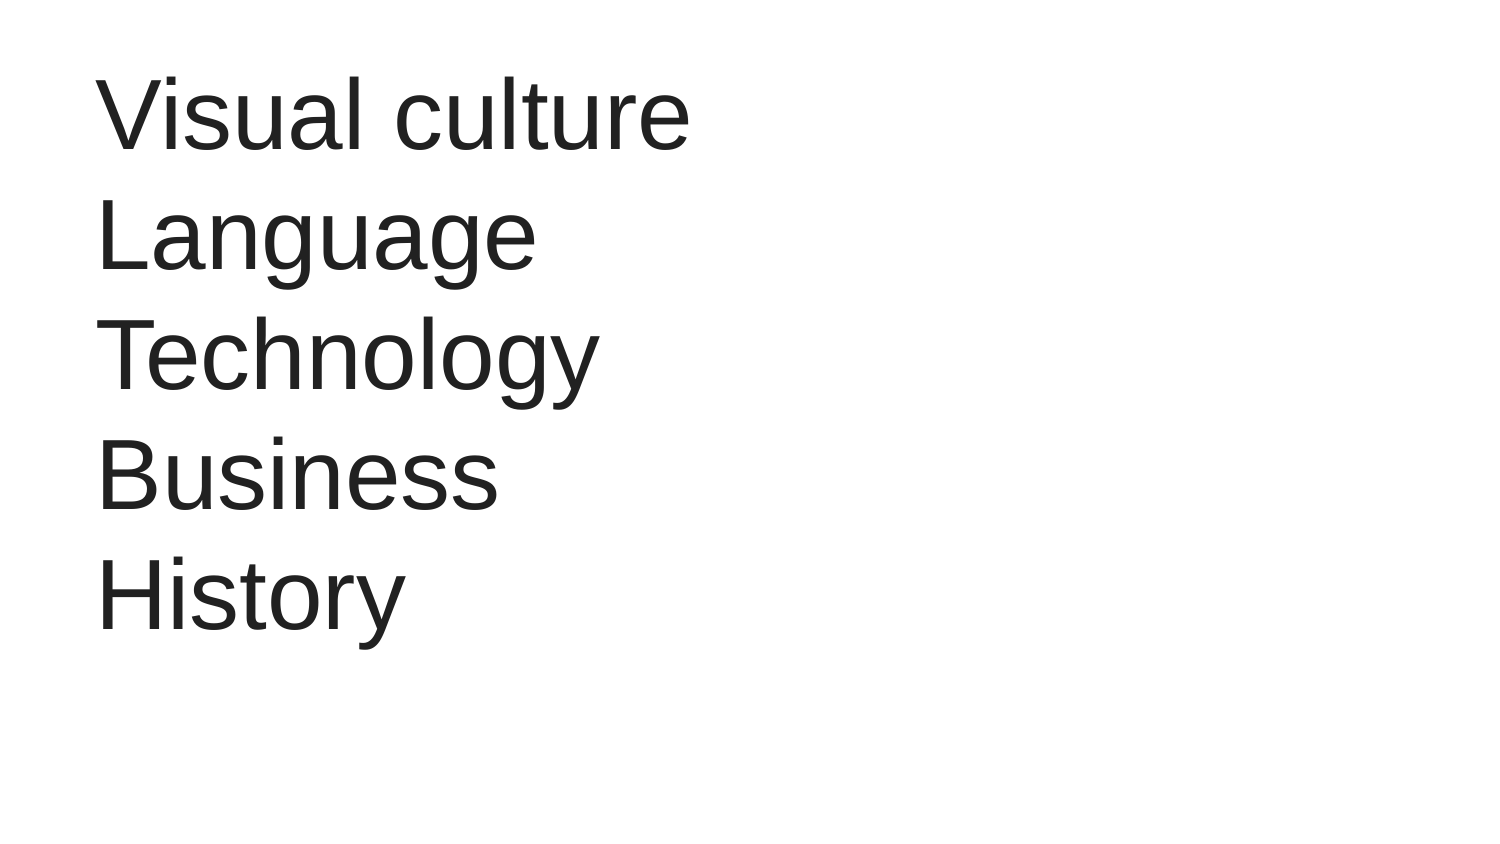

# Visual culture
Language
Technology
Business
History